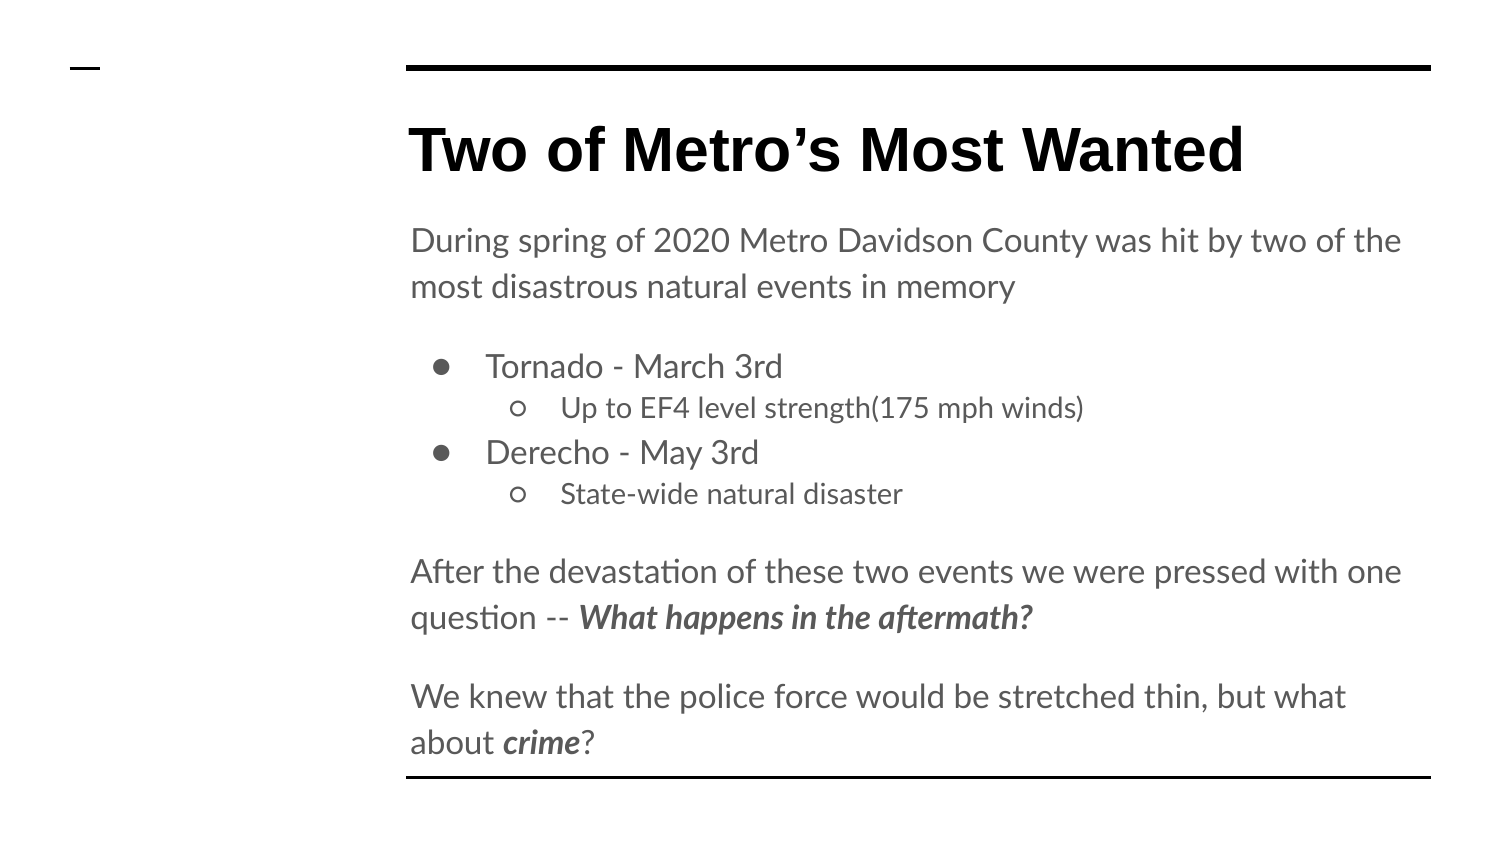

# Two of Metro’s Most Wanted

During spring of 2020 Metro Davidson County was hit by two of the most disastrous natural events in memory
Tornado - March 3rd
Up to EF4 level strength(175 mph winds)
Derecho - May 3rd
State-wide natural disaster
After the devastation of these two events we were pressed with one question -- What happens in the aftermath?
We knew that the police force would be stretched thin, but what about crime?